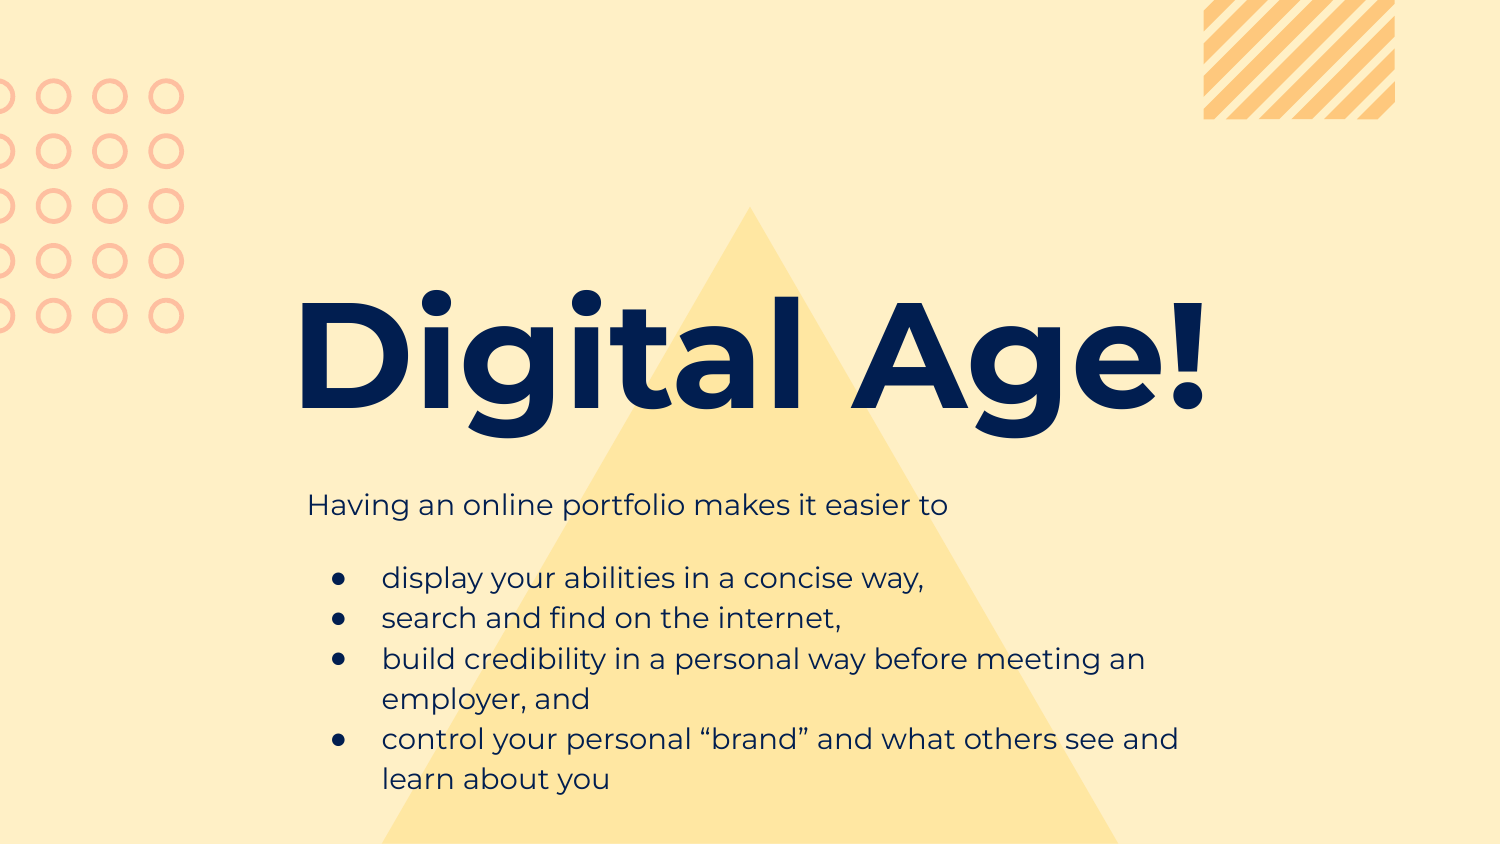

# Digital Age!
Having an online portfolio makes it easier to
display your abilities in a concise way,
search and find on the internet,
build credibility in a personal way before meeting an employer, and
control your personal “brand” and what others see and learn about you